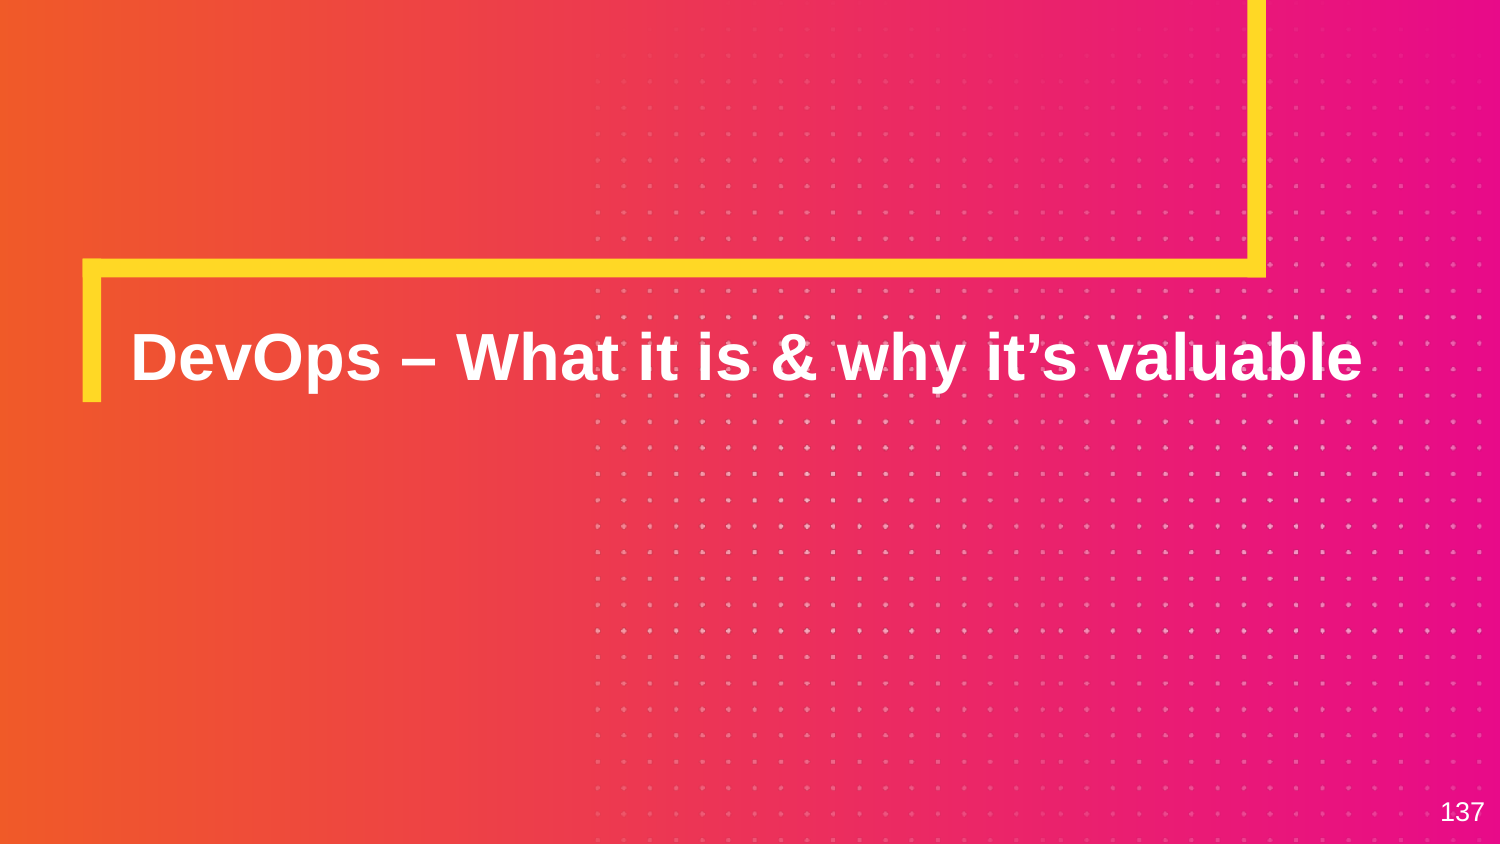

# DevOps – What it is & why it’s valuable
137